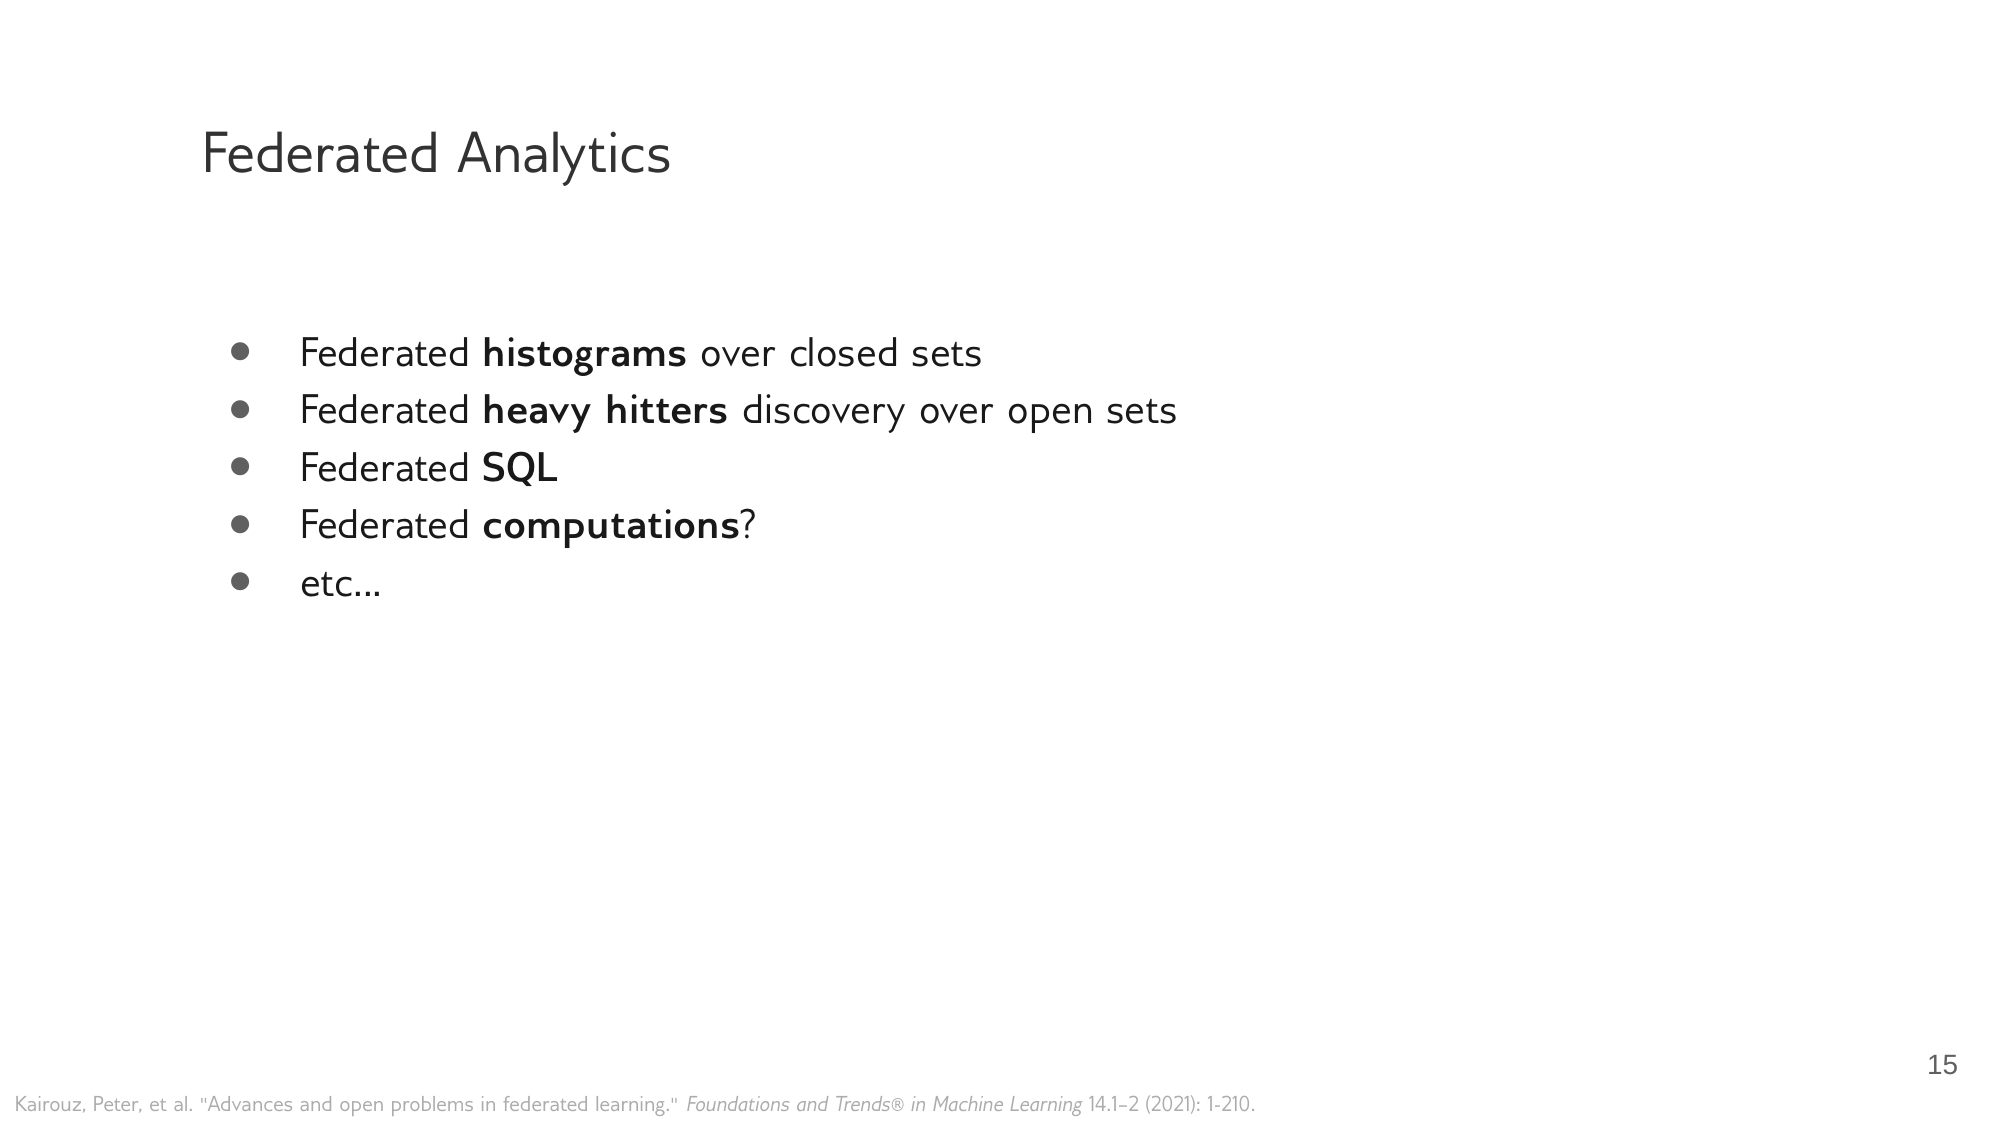

# Federated Analytics
Federated histograms over closed sets
Federated heavy hitters discovery over open sets
Federated SQL
Federated computations?
etc...
15
Kairouz, Peter, et al. "Advances and open problems in federated learning." Foundations and Trends® in Machine Learning 14.1–2 (2021): 1-210.